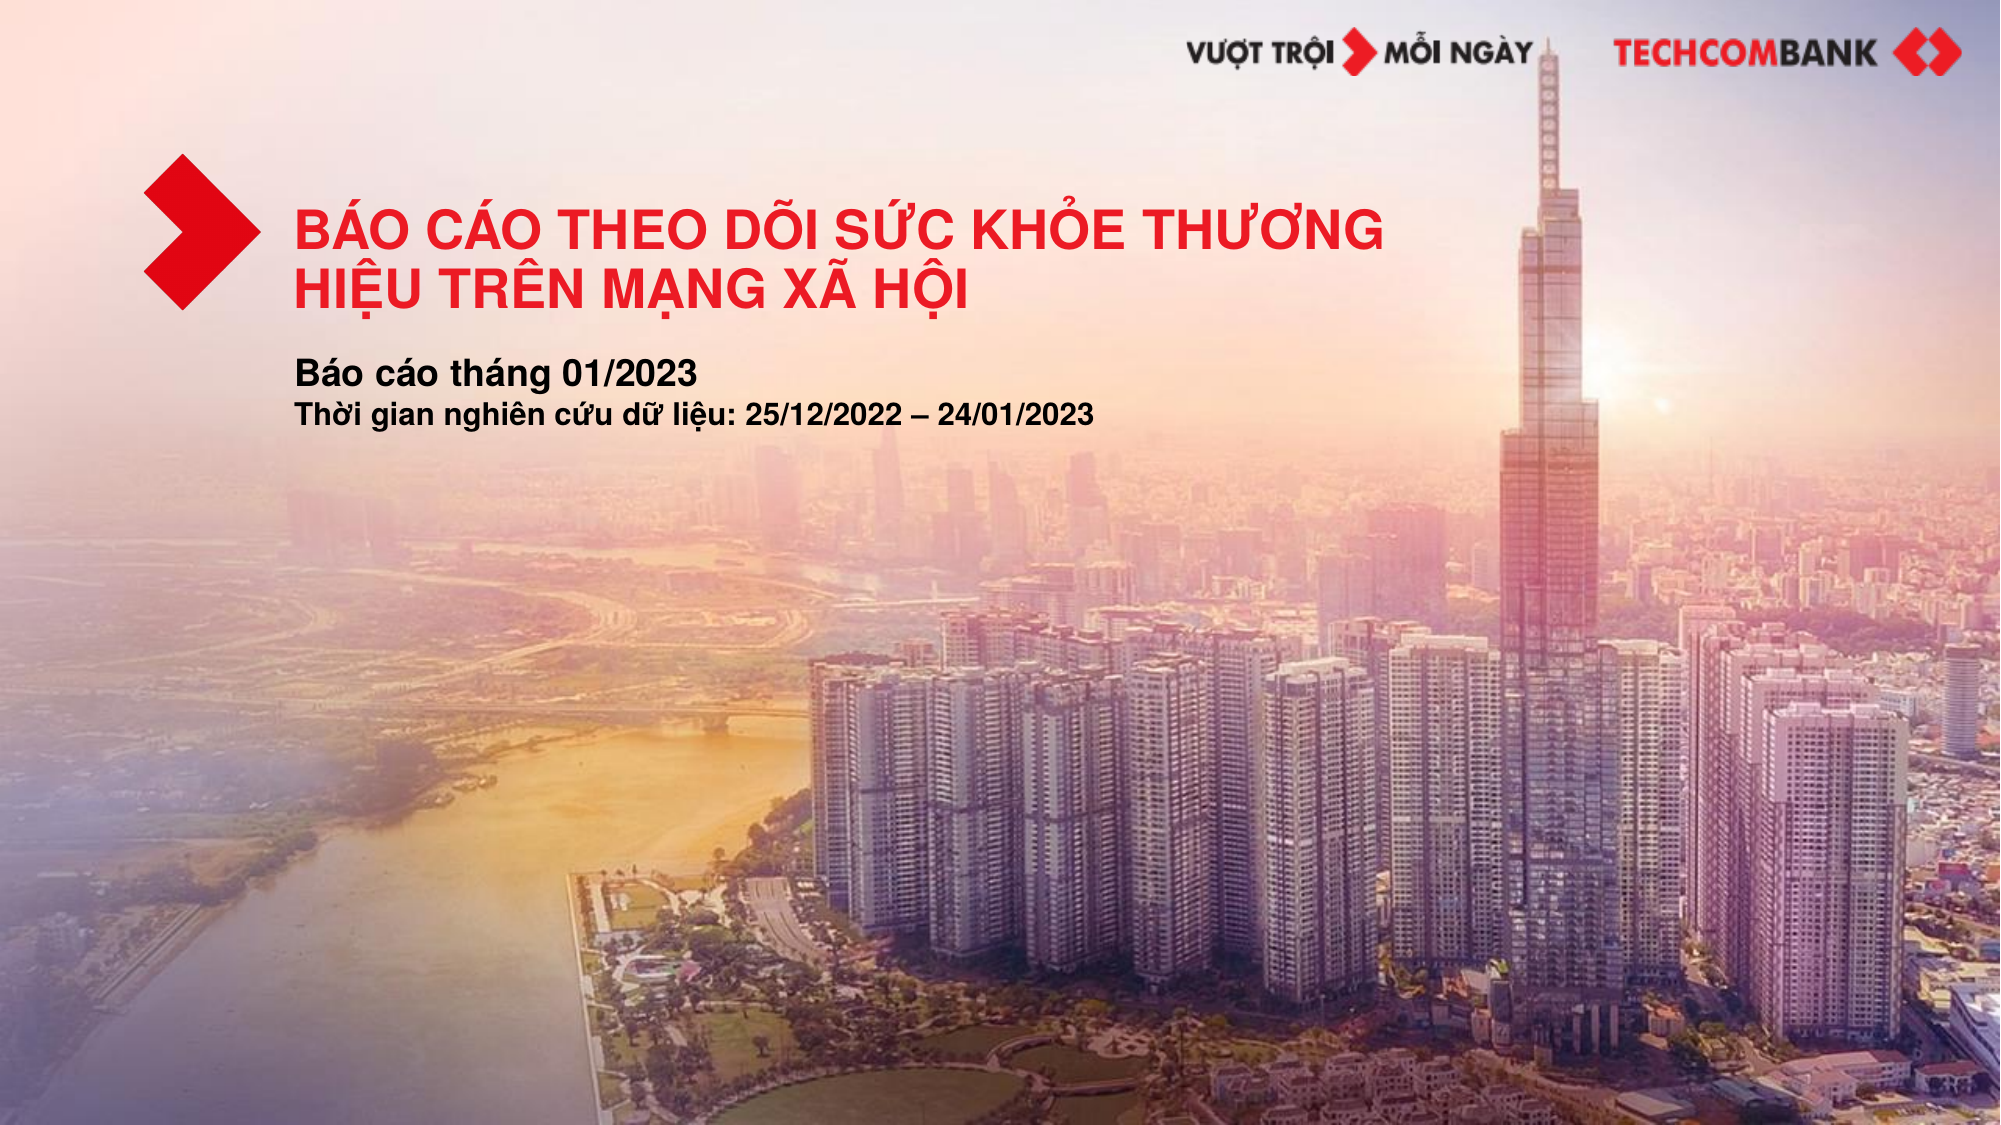

# BÁO CÁO THEO DÕI SỨC KHỎE THƯƠNG HIỆU TRÊN MẠNG XÃ HỘI
Báo cáo tháng 01/2023
Thời gian nghiên cứu dữ liệu: 25/12/2022 – 24/01/2023